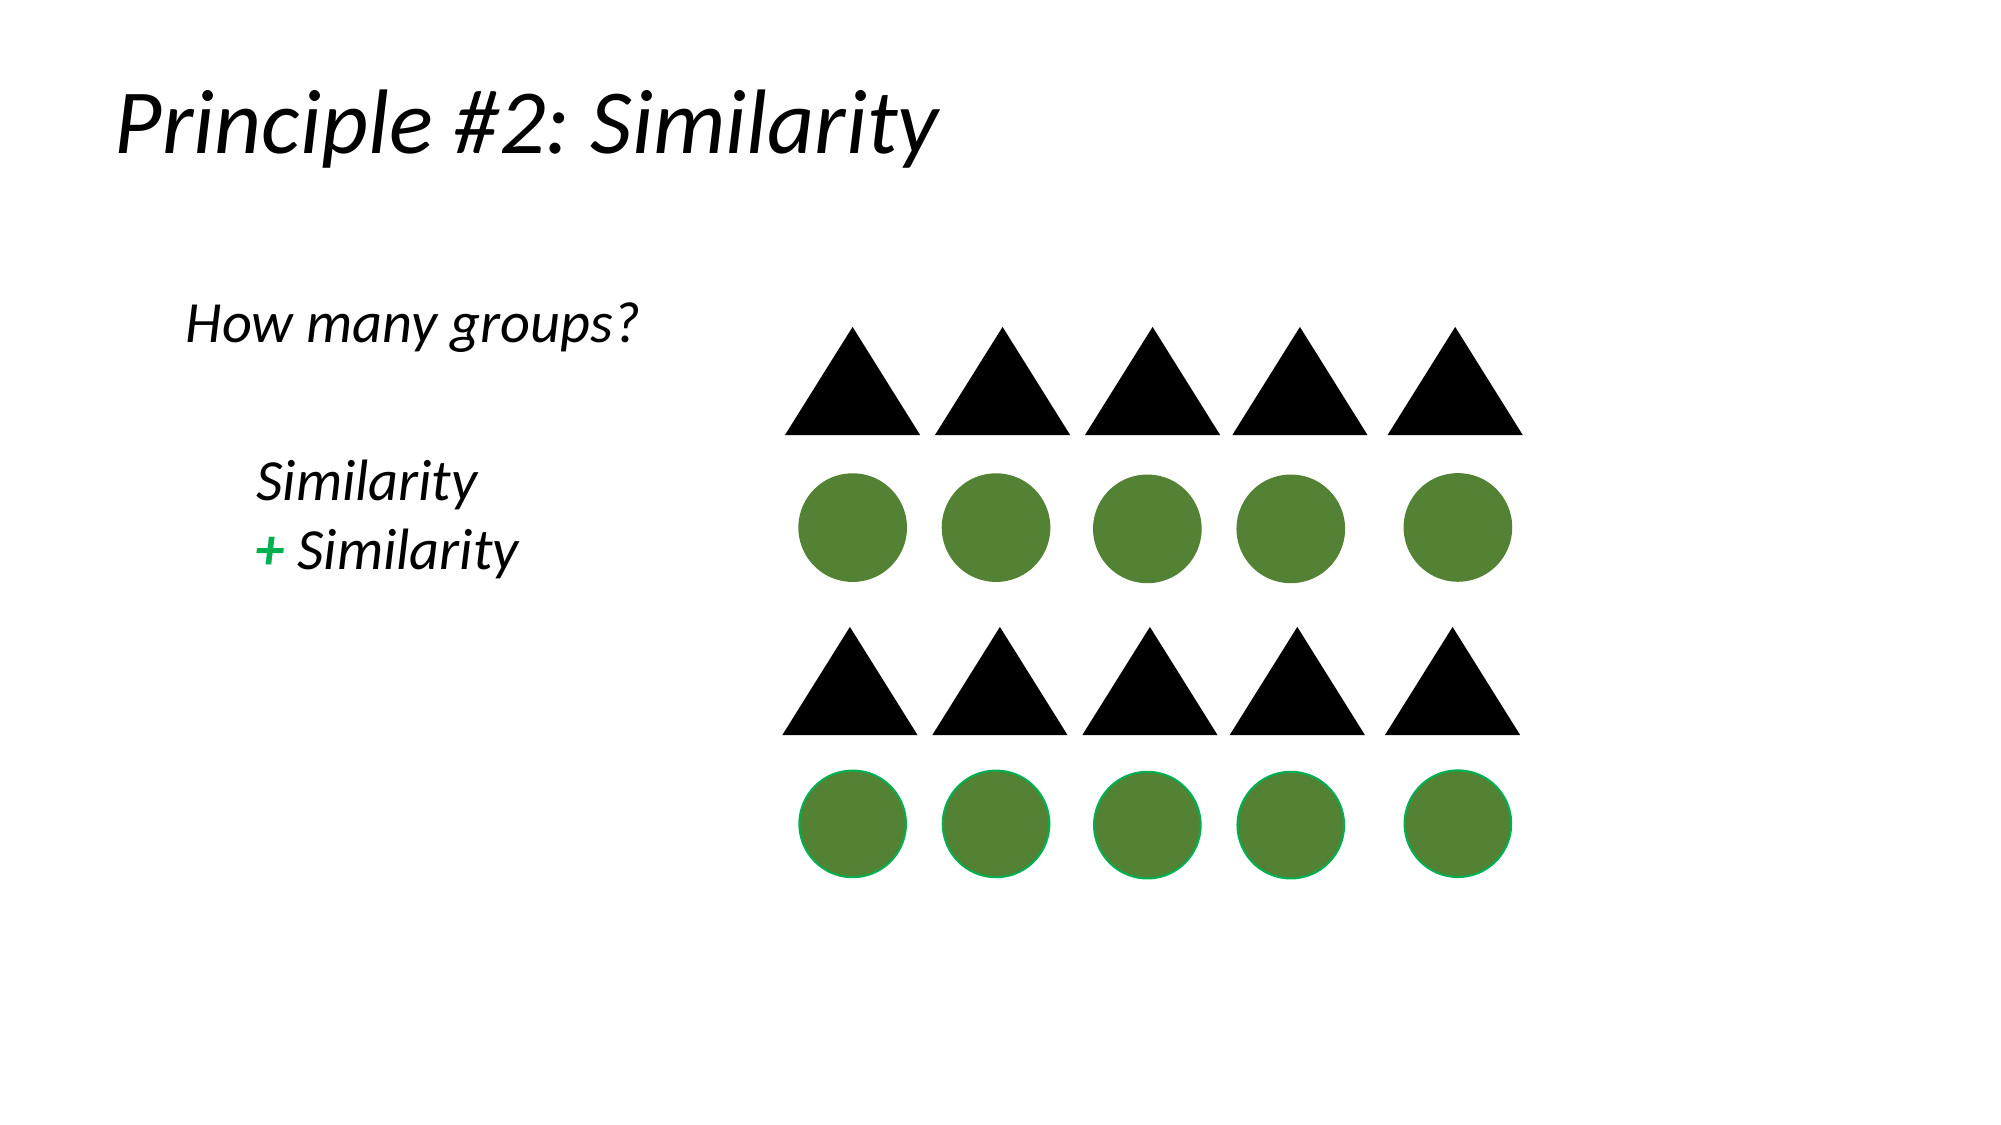

Principle #2: Similarity
How many groups?

Similarity
  + Similarity